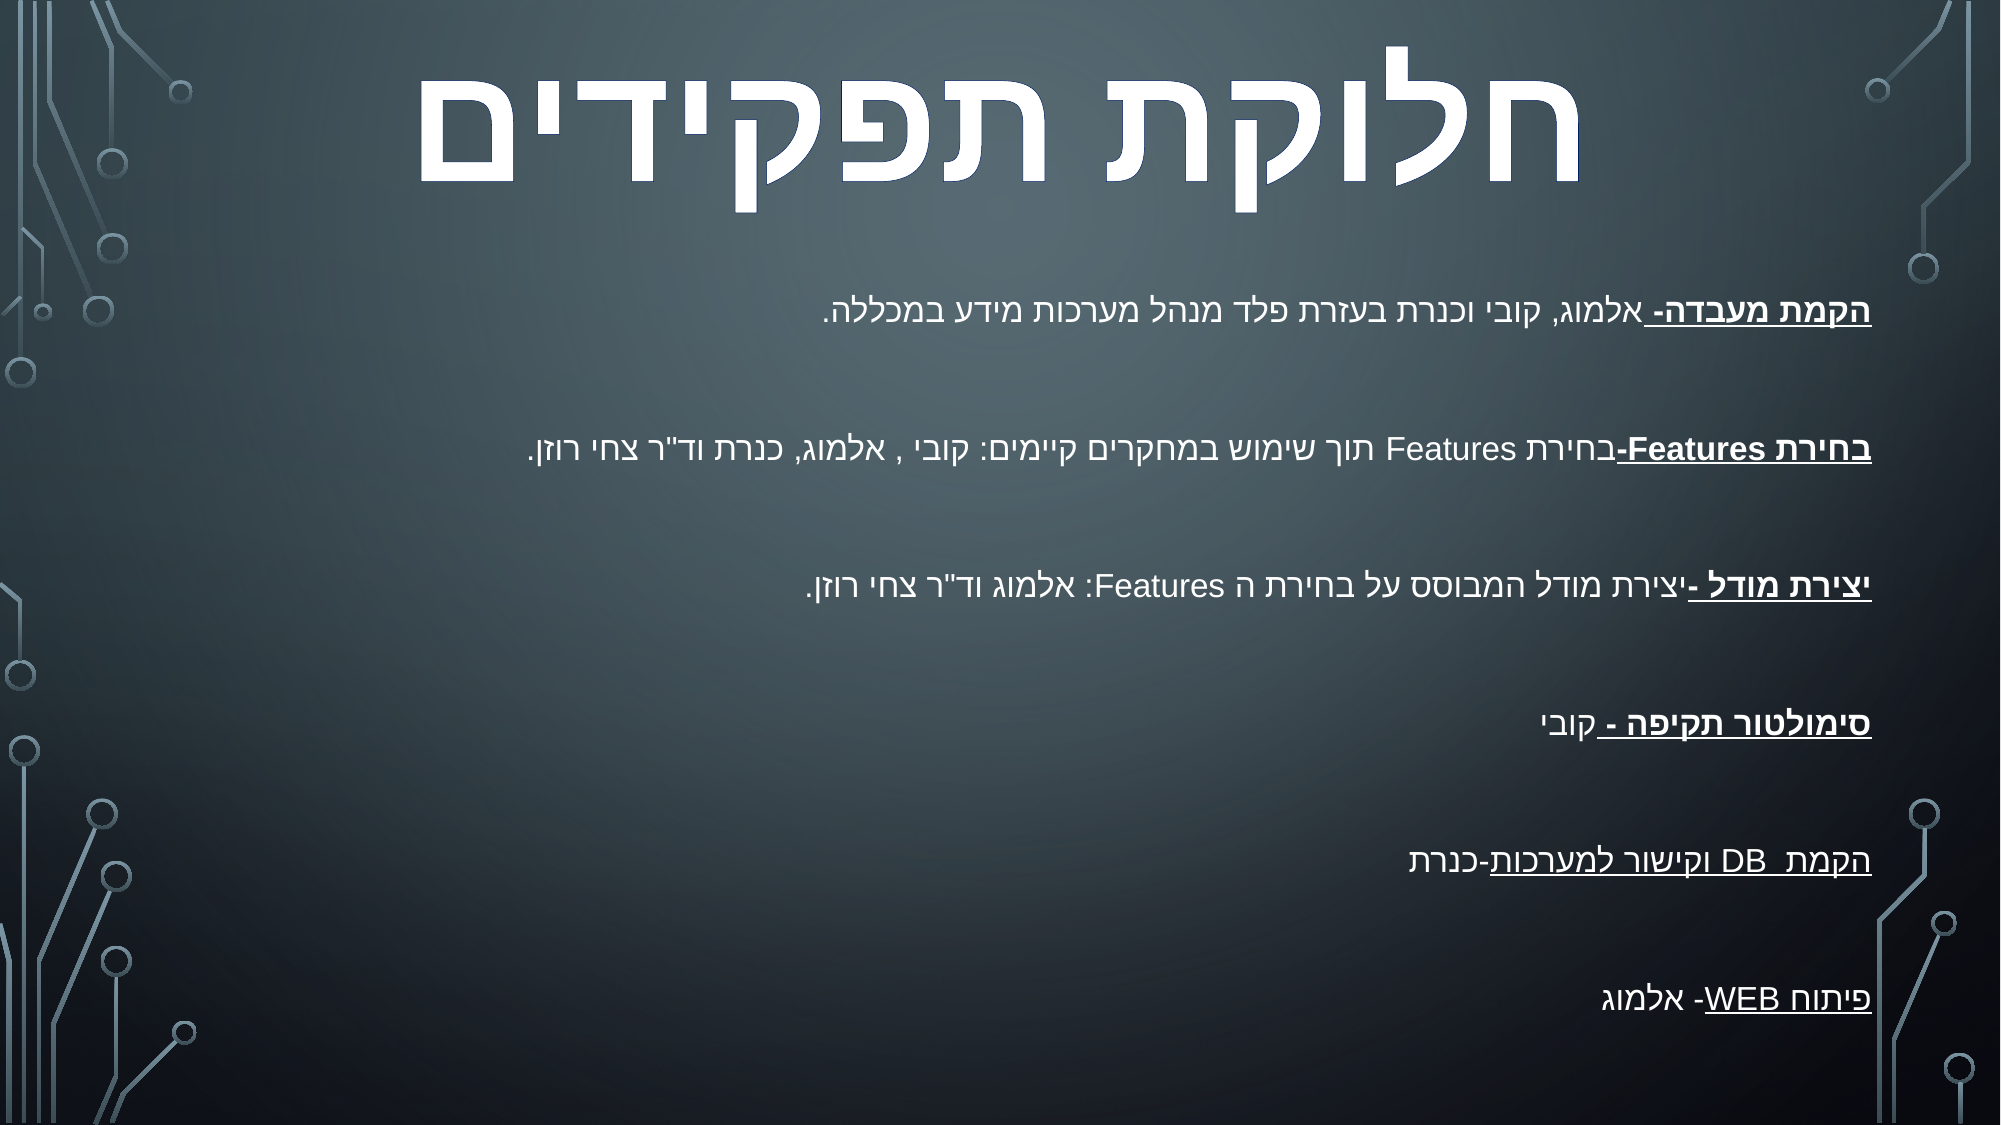

חלוקת תפקידים
הקמת מעבדה- אלמוג, קובי וכנרת בעזרת פלד מנהל מערכות מידע במכללה.

בחירת Features-בחירת Features תוך שימוש במחקרים קיימים: קובי , אלמוג, כנרת וד"ר צחי רוזן.

יצירת מודל -יצירת מודל המבוסס על בחירת ה Features: אלמוג וד"ר צחי רוזן.

סימולטור תקיפה - קובי

הקמת  DB וקישור למערכות-כנרת

פיתוח WEB- אלמוג